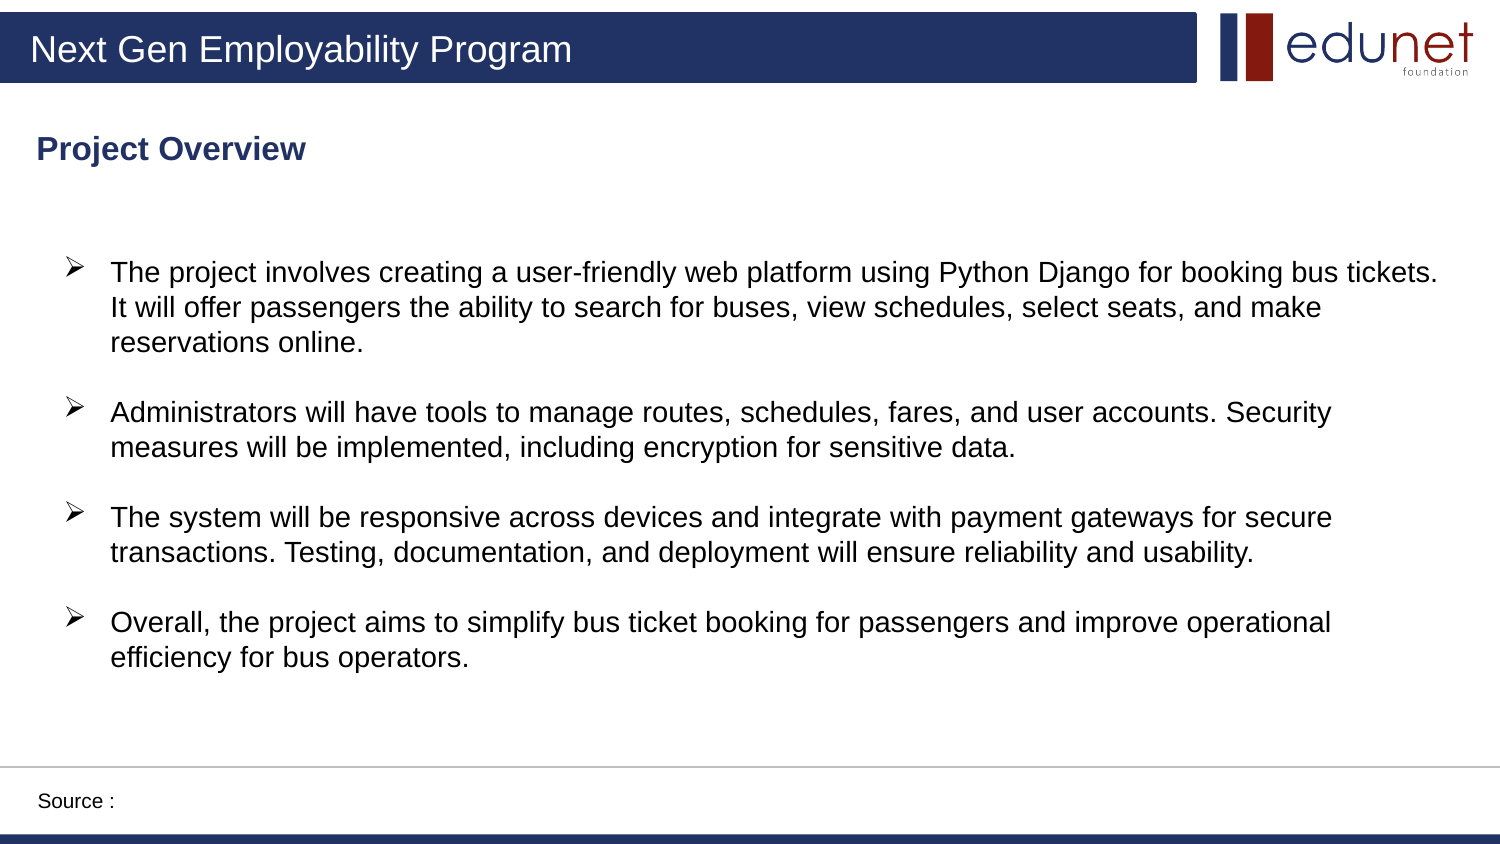

Project Overview

The project involves creating a user-friendly web platform using Python Django for booking bus tickets. It will offer passengers the ability to search for buses, view schedules, select seats, and make reservations online.

Administrators will have tools to manage routes, schedules, fares, and user accounts. Security measures will be implemented, including encryption for sensitive data.

The system will be responsive across devices and integrate with payment gateways for secure transactions. Testing, documentation, and deployment will ensure reliability and usability.

Overall, the project aims to simplify bus ticket booking for passengers and improve operational efficiency for bus operators.
Source :